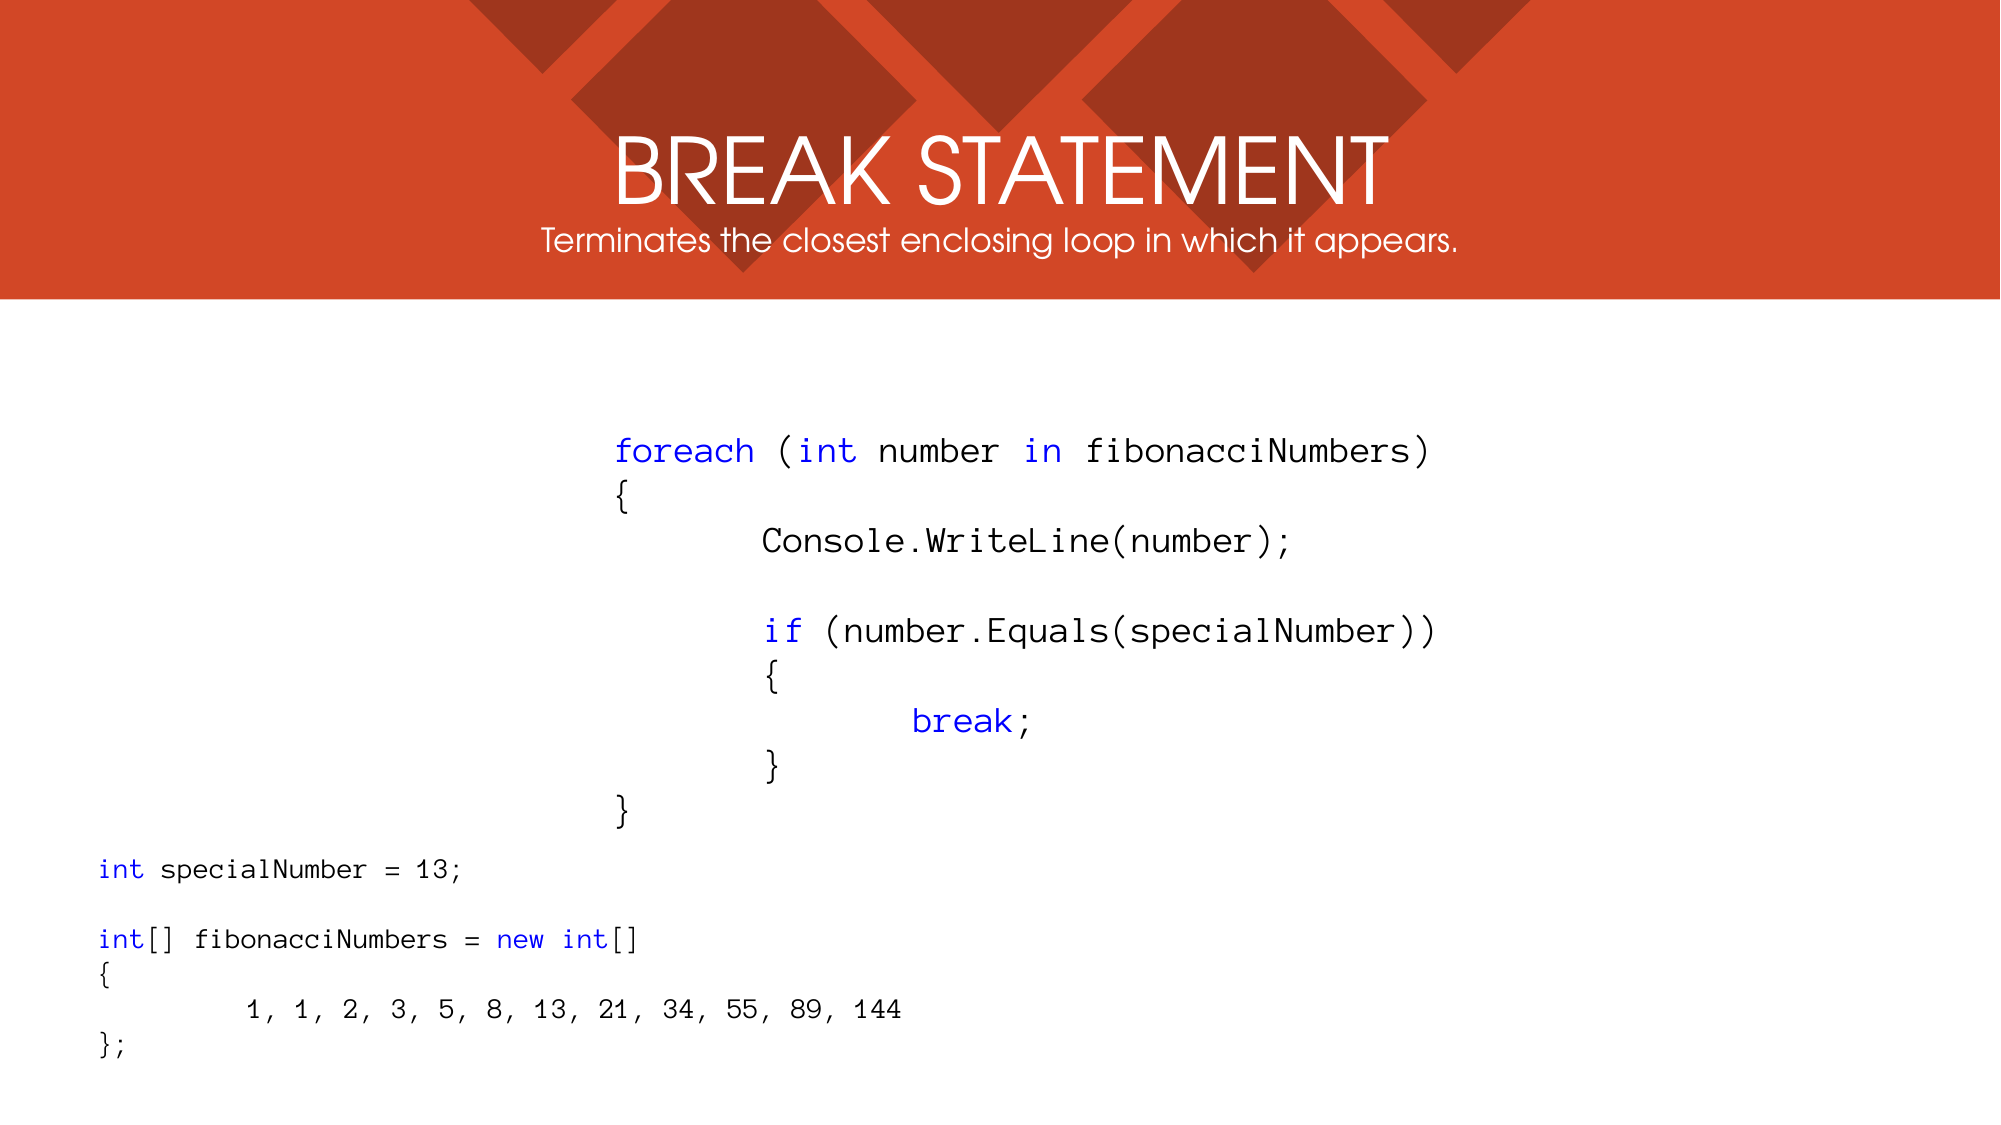

# BREAK STATEMENT Terminates the closest enclosing loop in which it appears.
foreach (int number in fibonacciNumbers)
{
	Console.WriteLine(number);

	if (number.Equals(specialNumber))
	{
		break;
	}
}
int specialNumber = 13;

int[] fibonacciNumbers = new int[]
{
	1, 1, 2, 3, 5, 8, 13, 21, 34, 55, 89, 144
};